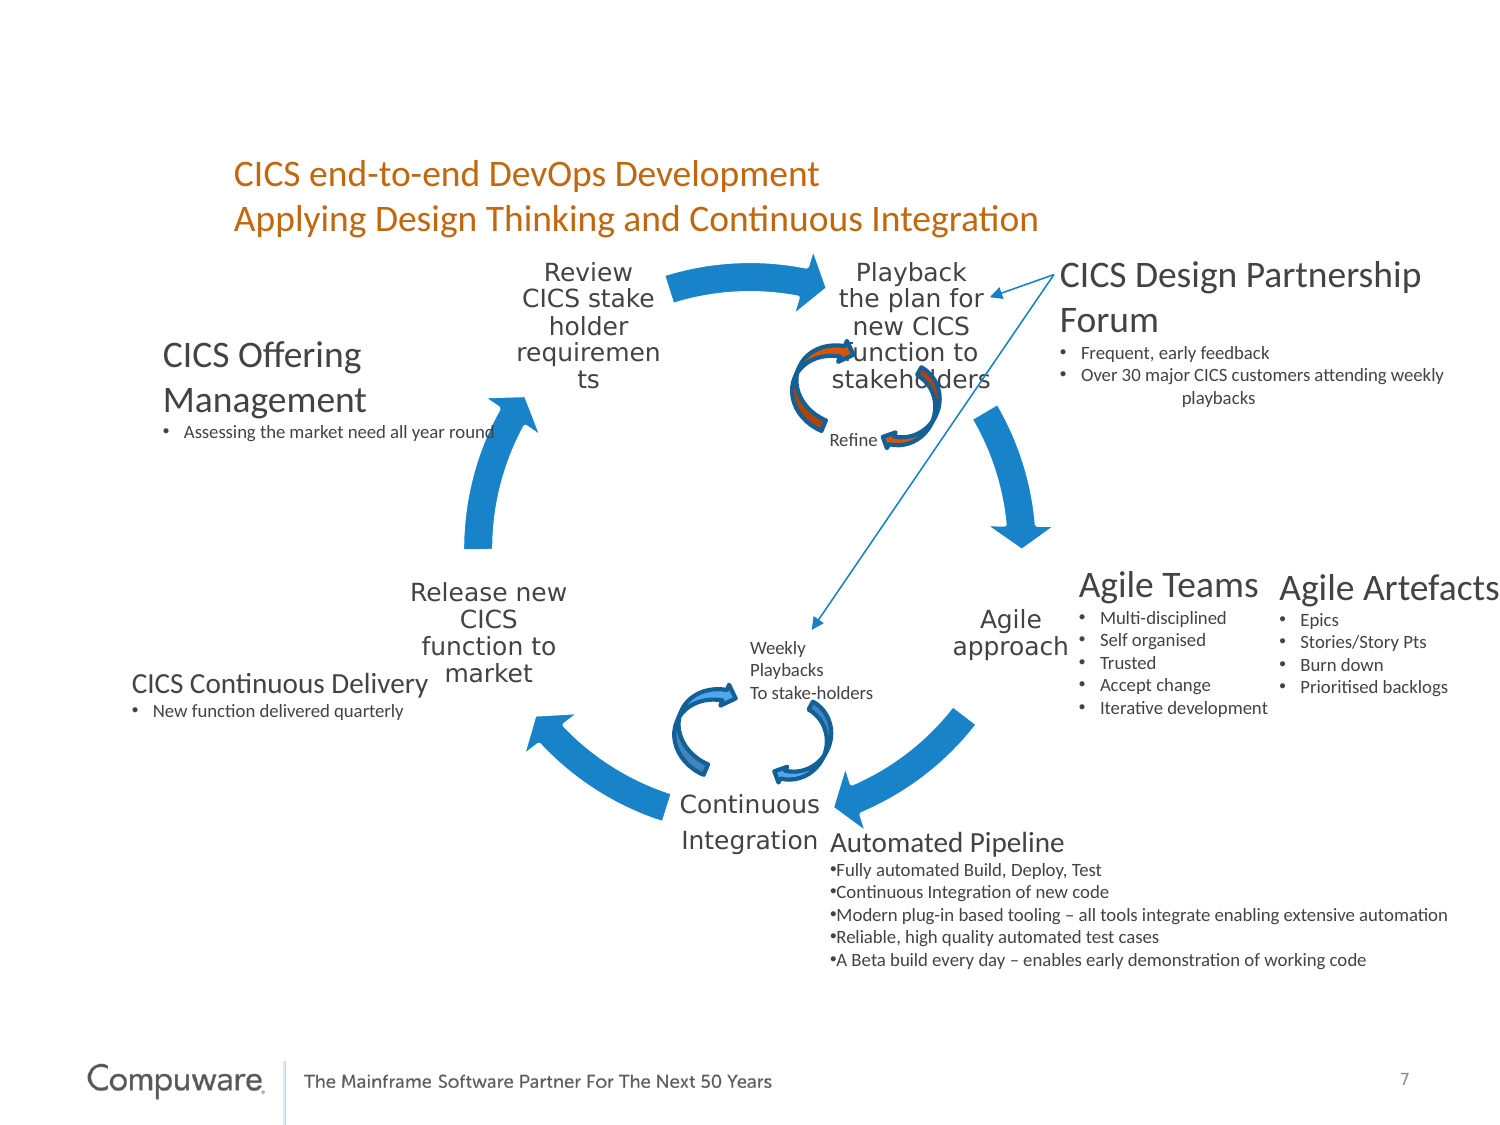

CICS end-to-end DevOps Development
Applying Design Thinking and Continuous Integration
Playback the plan for new CICS function to stakeholders
Agile approach
Continuous
Integration
Release new CICS function to market
Review CICS stake holder requirements
CICS Design Partnership Forum
Frequent, early feedback
Over 30 major CICS customers attending weekly
playbacks
CICS Offering Management
Assessing the market need all year round

Refine

Agile Teams
Multi-disciplined
Self organised
Trusted
Accept change
Iterative development
Agile Artefacts
Epics
Stories/Story Pts
Burn down
Prioritised backlogs
Weekly
Playbacks
To stake-holders
CICS Continuous Delivery
New function delivered quarterly

Automated Pipeline
Fully automated Build, Deploy, Test
Continuous Integration of new code
Modern plug-in based tooling – all tools integrate enabling extensive automation
Reliable, high quality automated test cases
A Beta build every day – enables early demonstration of working code